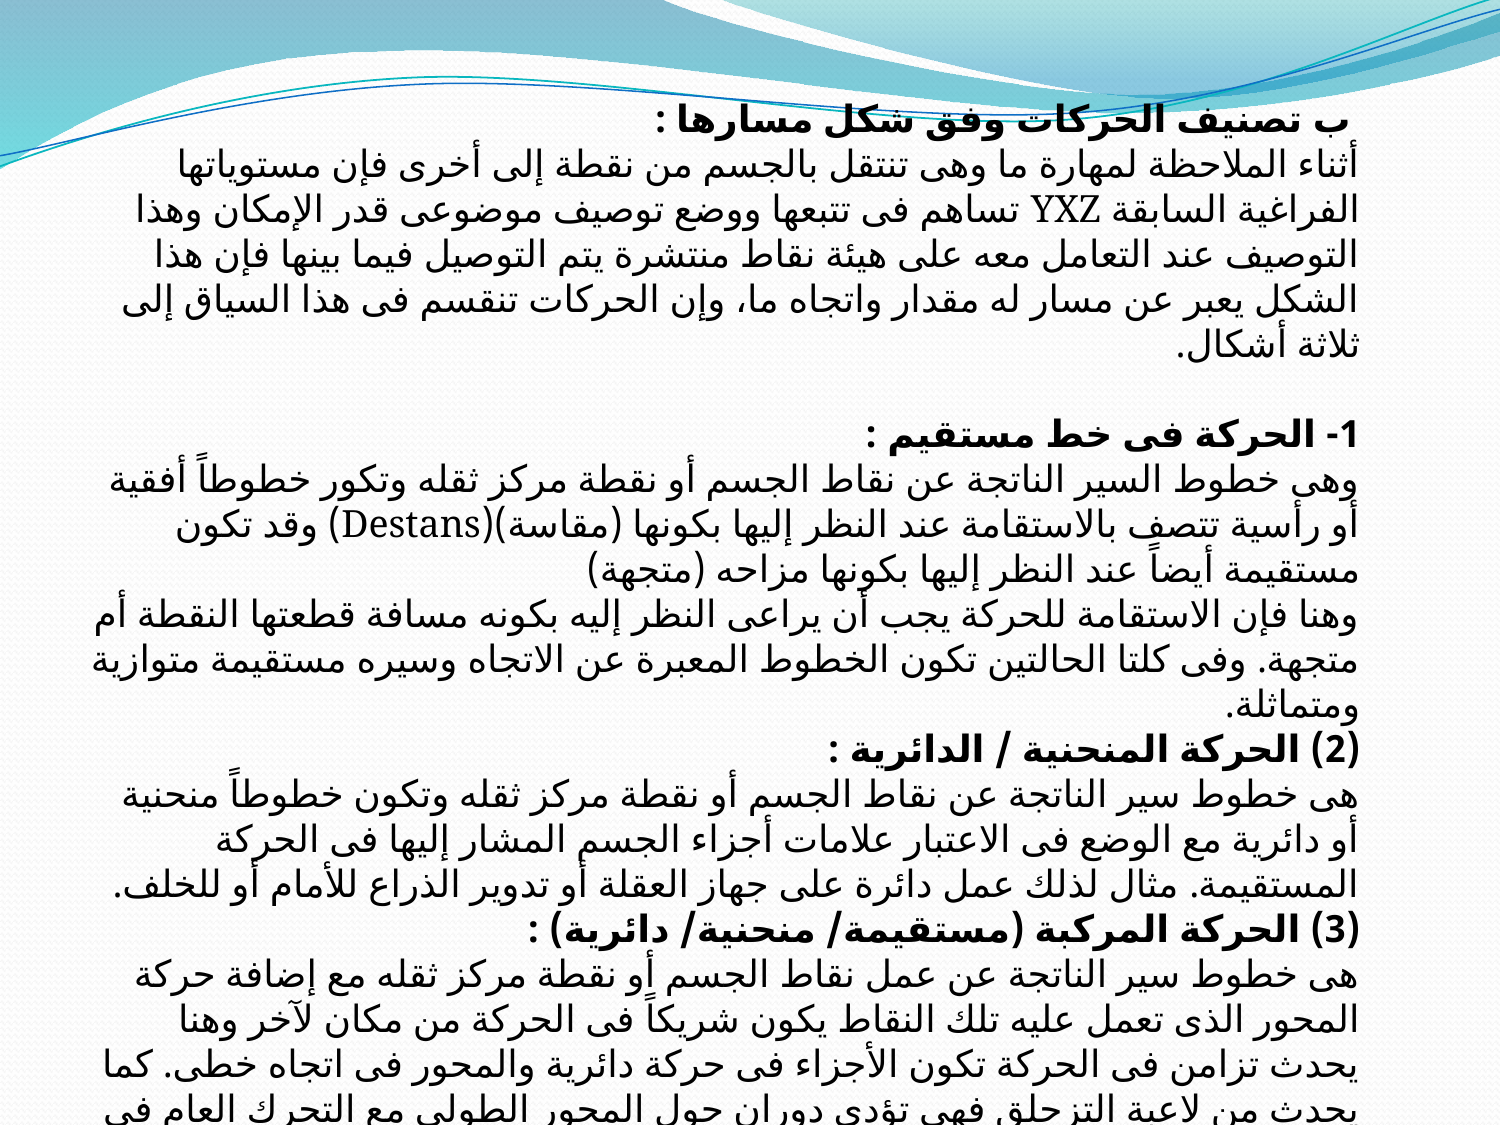

ب تصنيف الحركات وفق شكل مسارها :
	أثناء الملاحظة لمهارة ما وهى تنتقل بالجسم من نقطة إلى أخرى فإن مستوياتها الفراغية السابقة YXZ تساهم فى تتبعها ووضع توصيف موضوعى قدر الإمكان وهذا التوصيف عند التعامل معه على هيئة نقاط منتشرة يتم التوصيل فيما بينها فإن هذا الشكل يعبر عن مسار له مقدار واتجاه ما، وإن الحركات تنقسم فى هذا السياق إلى ثلاثة أشكال.

1- الحركة فى خط مستقيم :
	وهى خطوط السير الناتجة عن نقاط الجسم أو نقطة مركز ثقله وتكور خطوطاً أفقية أو رأسية تتصف بالاستقامة عند النظر إليها بكونها (مقاسة)(Destans) وقد تكون مستقيمة أيضاً عند النظر إليها بكونها مزاحه (متجهة)
	وهنا فإن الاستقامة للحركة يجب أن يراعى النظر إليه بكونه مسافة قطعتها النقطة أم متجهة. وفى كلتا الحالتين تكون الخطوط المعبرة عن الاتجاه وسيره مستقيمة متوازية ومتماثلة.
(2) الحركة المنحنية / الدائرية :
	هى خطوط سير الناتجة عن نقاط الجسم أو نقطة مركز ثقله وتكون خطوطاً منحنية أو دائرية مع الوضع فى الاعتبار علامات أجزاء الجسم المشار إليها فى الحركة المستقيمة. مثال لذلك عمل دائرة على جهاز العقلة أو تدوير الذراع للأمام أو للخلف.
(3) الحركة المركبة (مستقيمة/ منحنية/ دائرية) :
	هى خطوط سير الناتجة عن عمل نقاط الجسم أو نقطة مركز ثقله مع إضافة حركة المحور الذى تعمل عليه تلك النقاط يكون شريكاً فى الحركة من مكان لآخر وهنا يحدث تزامن فى الحركة تكون الأجزاء فى حركة دائرية والمحور فى اتجاه خطى. كما يحدث من لاعبة التزحلق فهى تؤدى دوران حول المحور الطولى مع التحرك العام فى خط مستقيم.